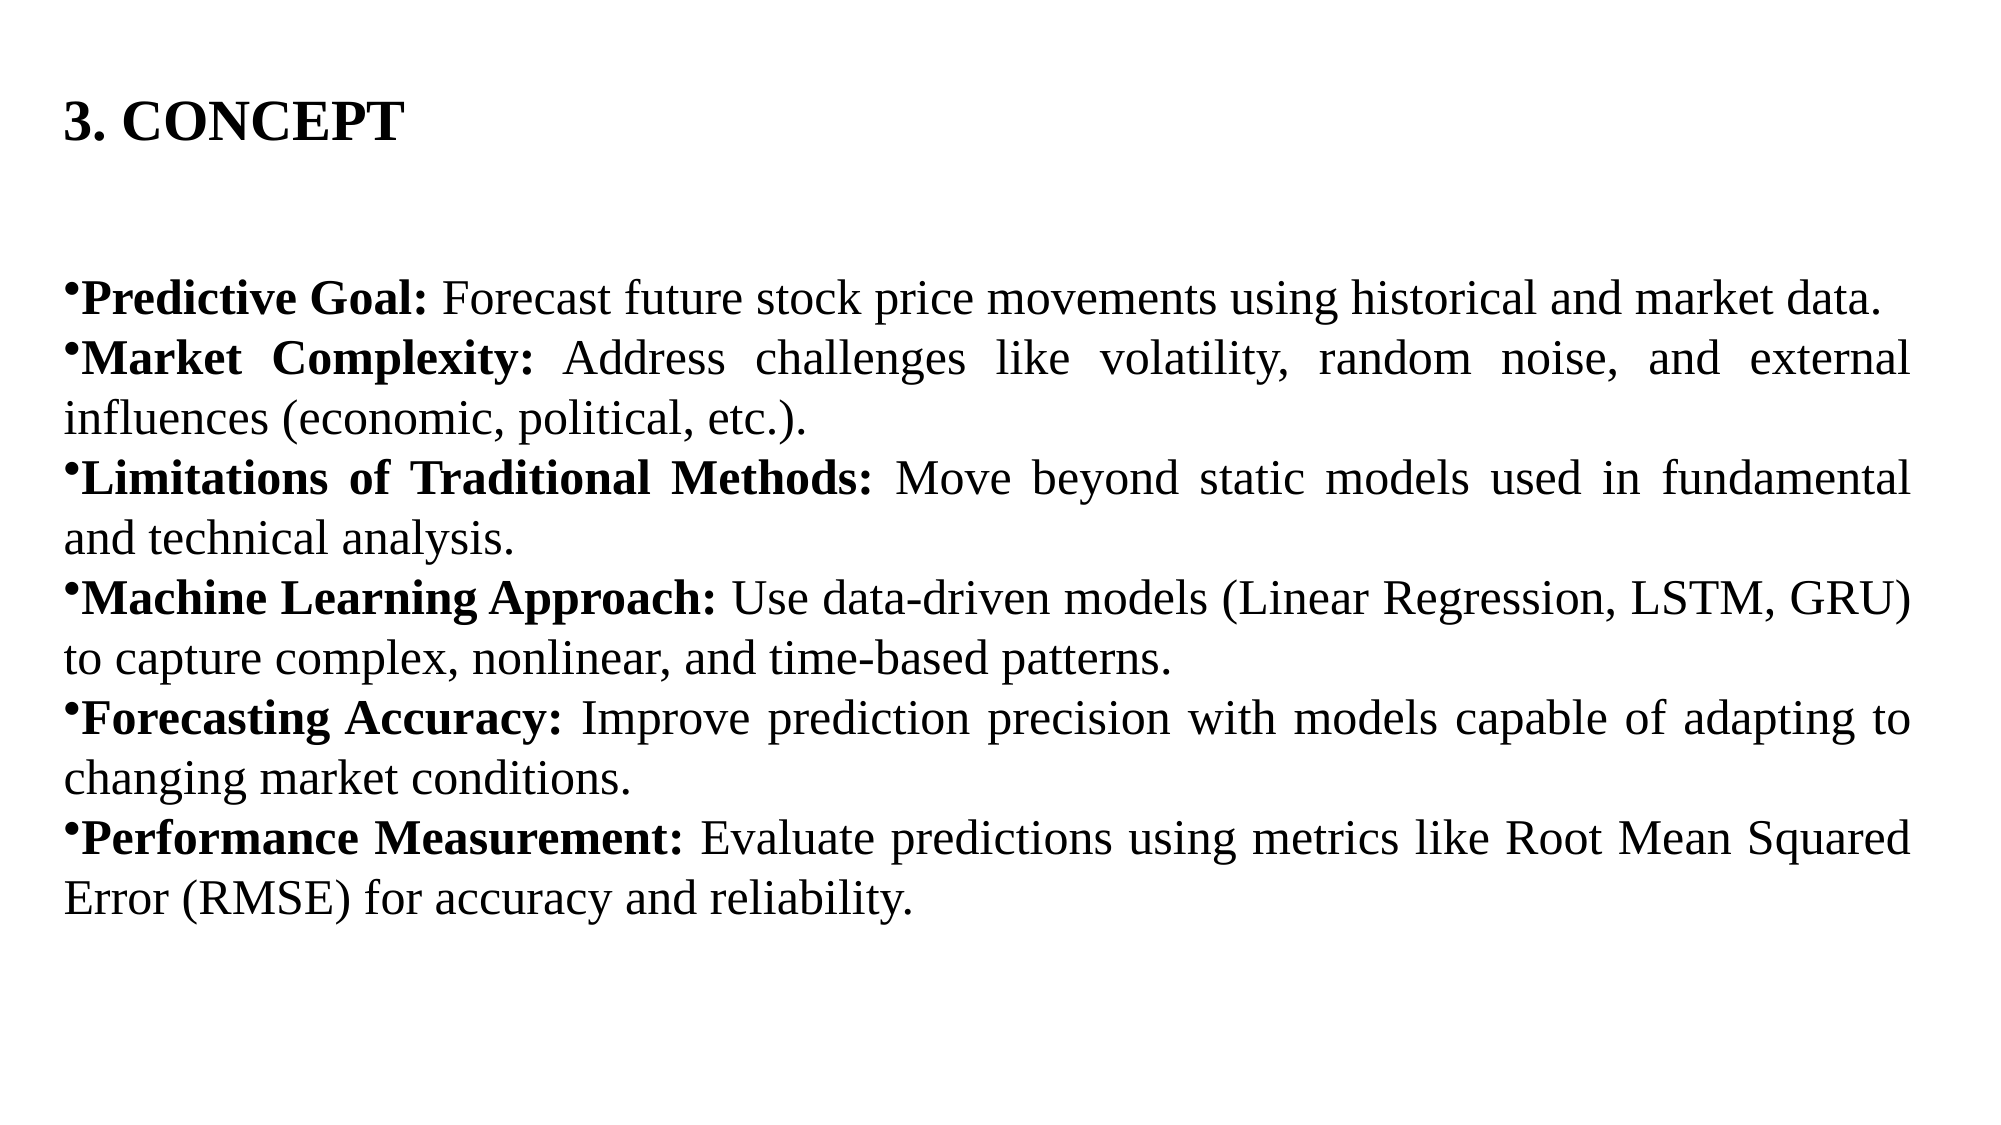

3. CONCEPT
Predictive Goal: Forecast future stock price movements using historical and market data.
Market Complexity: Address challenges like volatility, random noise, and external influences (economic, political, etc.).
Limitations of Traditional Methods: Move beyond static models used in fundamental and technical analysis.
Machine Learning Approach: Use data-driven models (Linear Regression, LSTM, GRU) to capture complex, nonlinear, and time-based patterns.
Forecasting Accuracy: Improve prediction precision with models capable of adapting to changing market conditions.
Performance Measurement: Evaluate predictions using metrics like Root Mean Squared Error (RMSE) for accuracy and reliability.